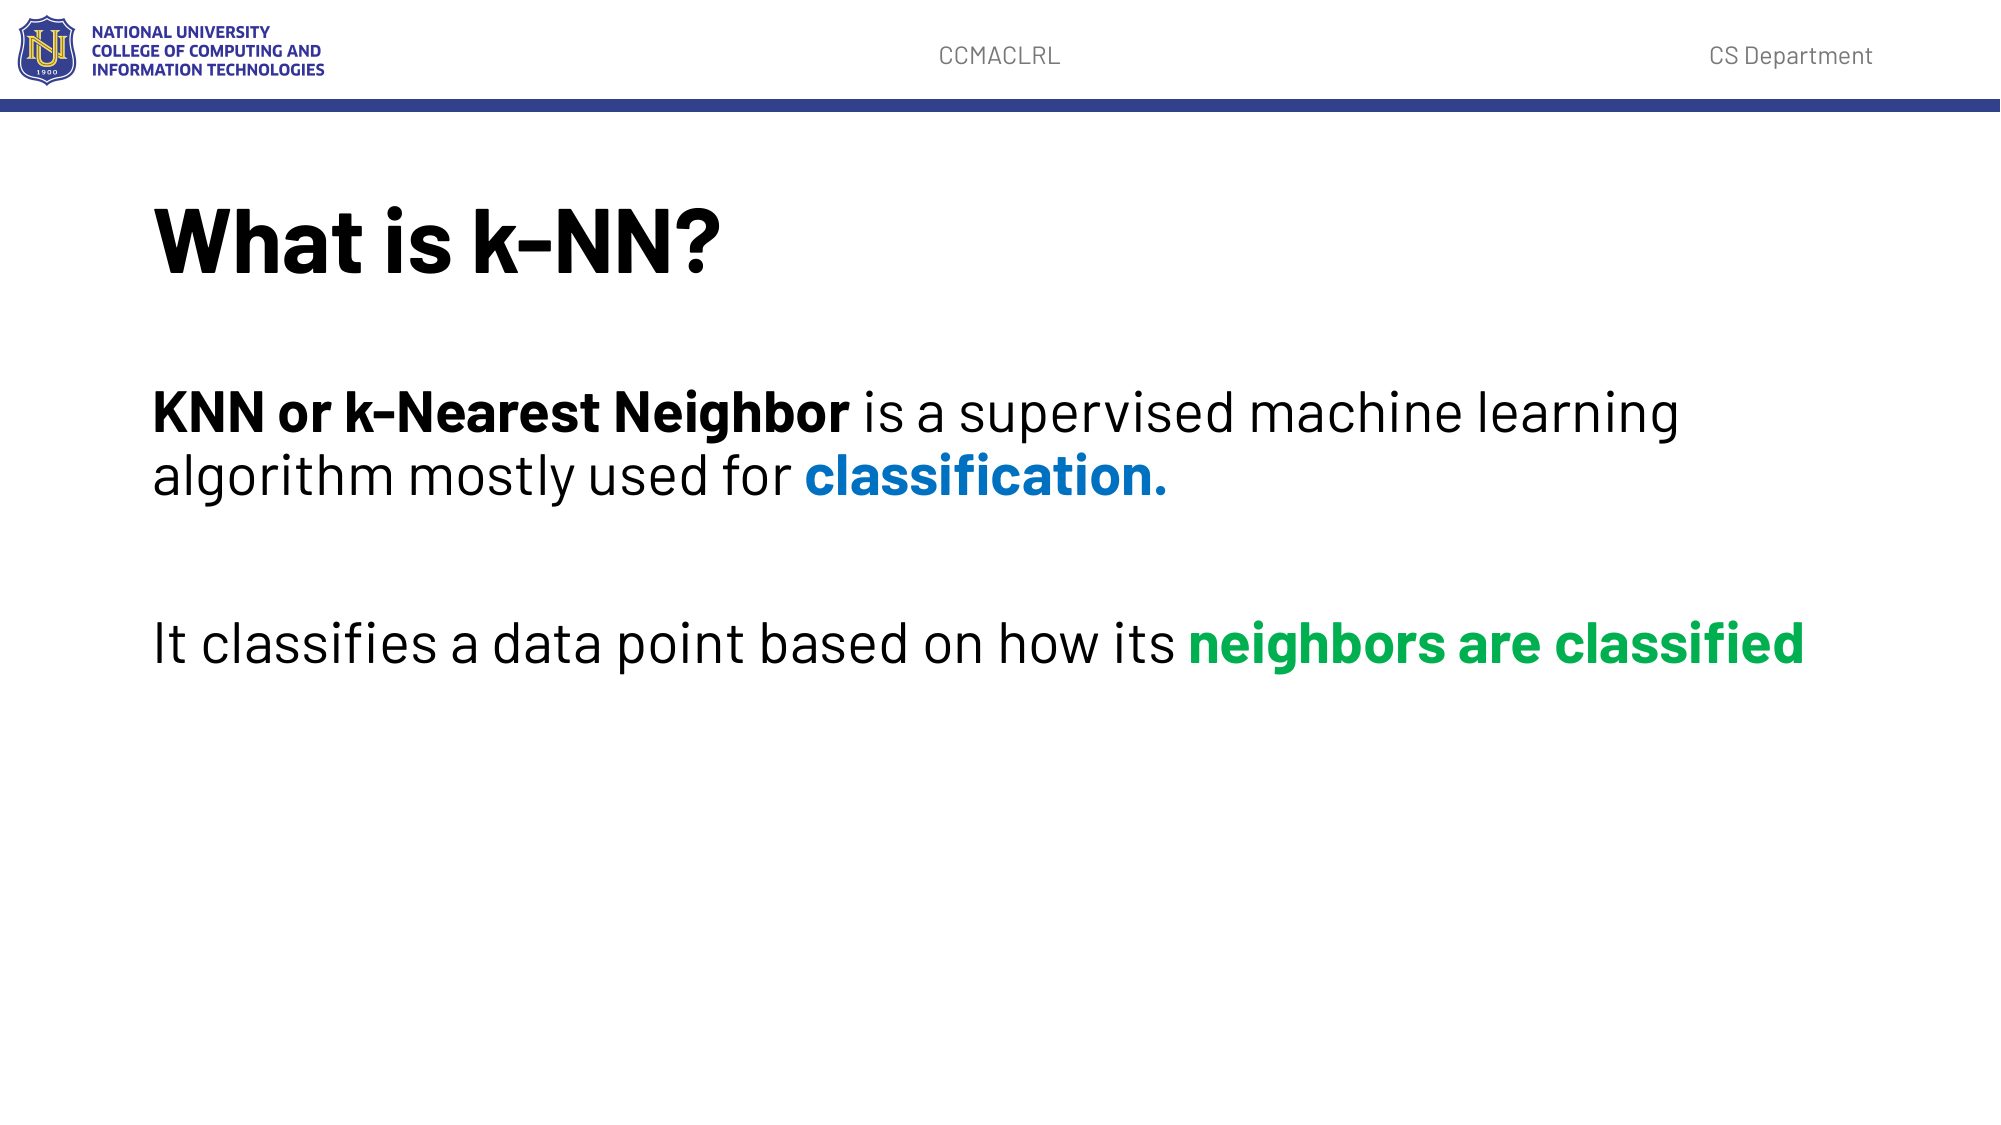

# What is k-NN?
KNN or k-Nearest Neighbor is a supervised machine learning algorithm mostly used for classification.

It classifies a data point based on how its neighbors are classified